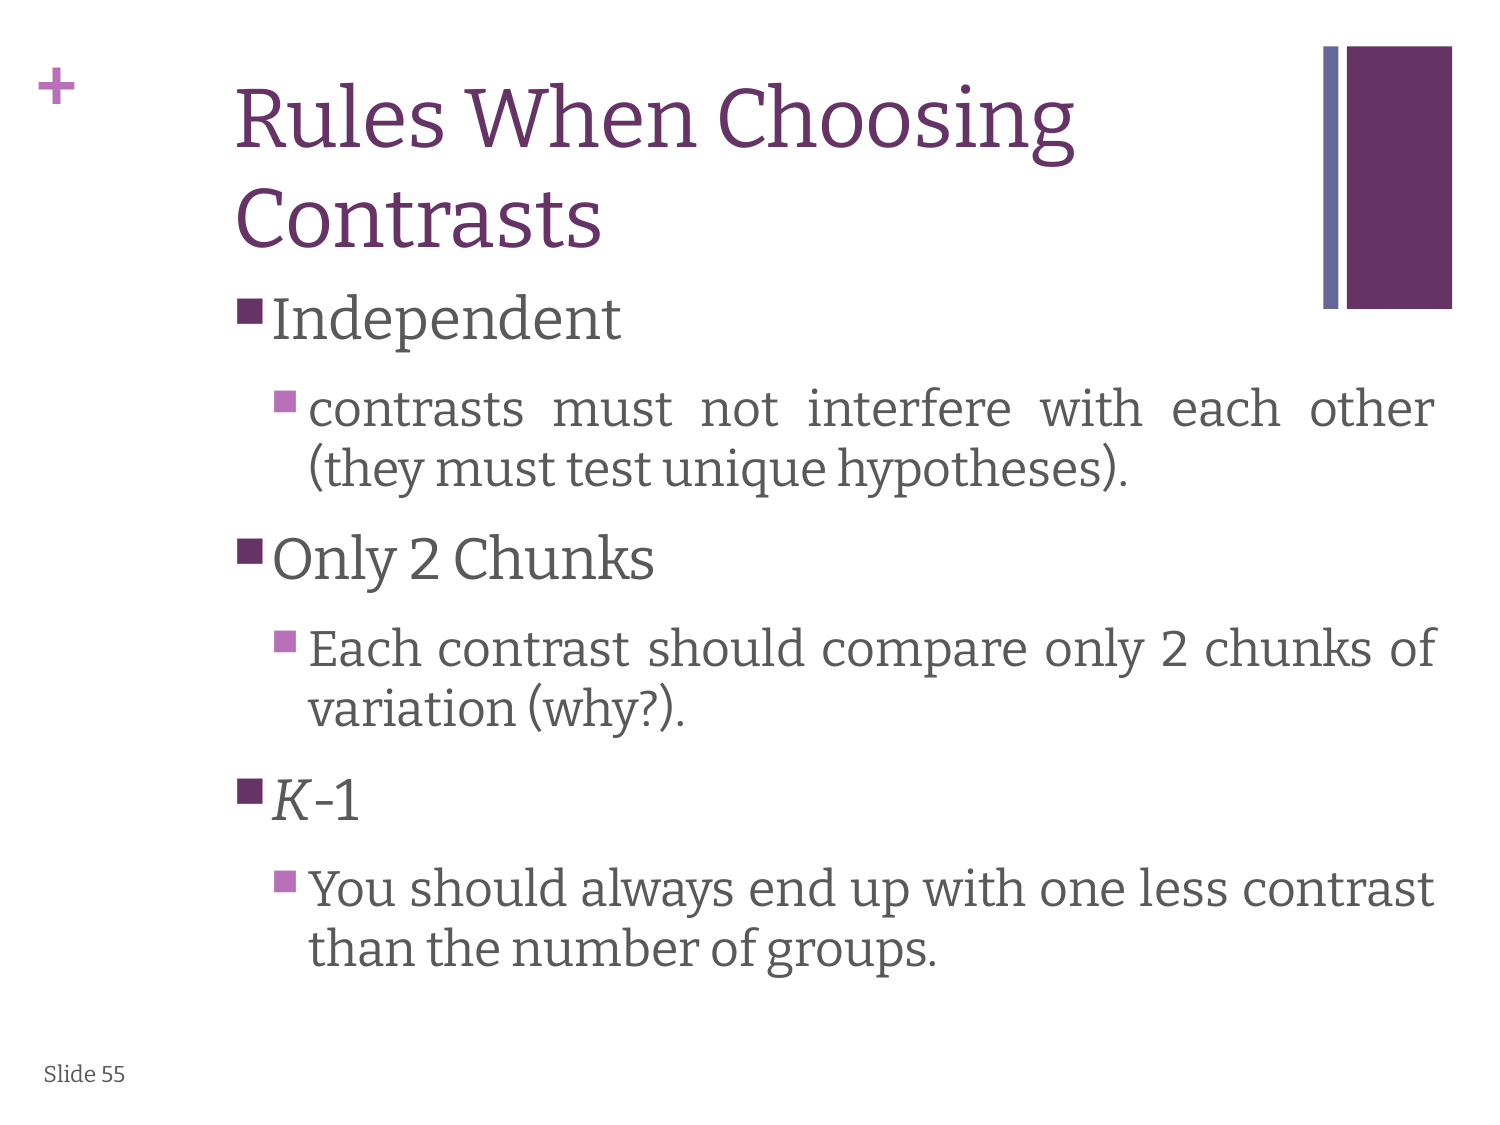

# Rules When Choosing Contrasts
Independent
contrasts must not interfere with each other (they must test unique hypotheses).
Only 2 Chunks
Each contrast should compare only 2 chunks of variation (why?).
K-1
You should always end up with one less contrast than the number of groups.
Slide 55